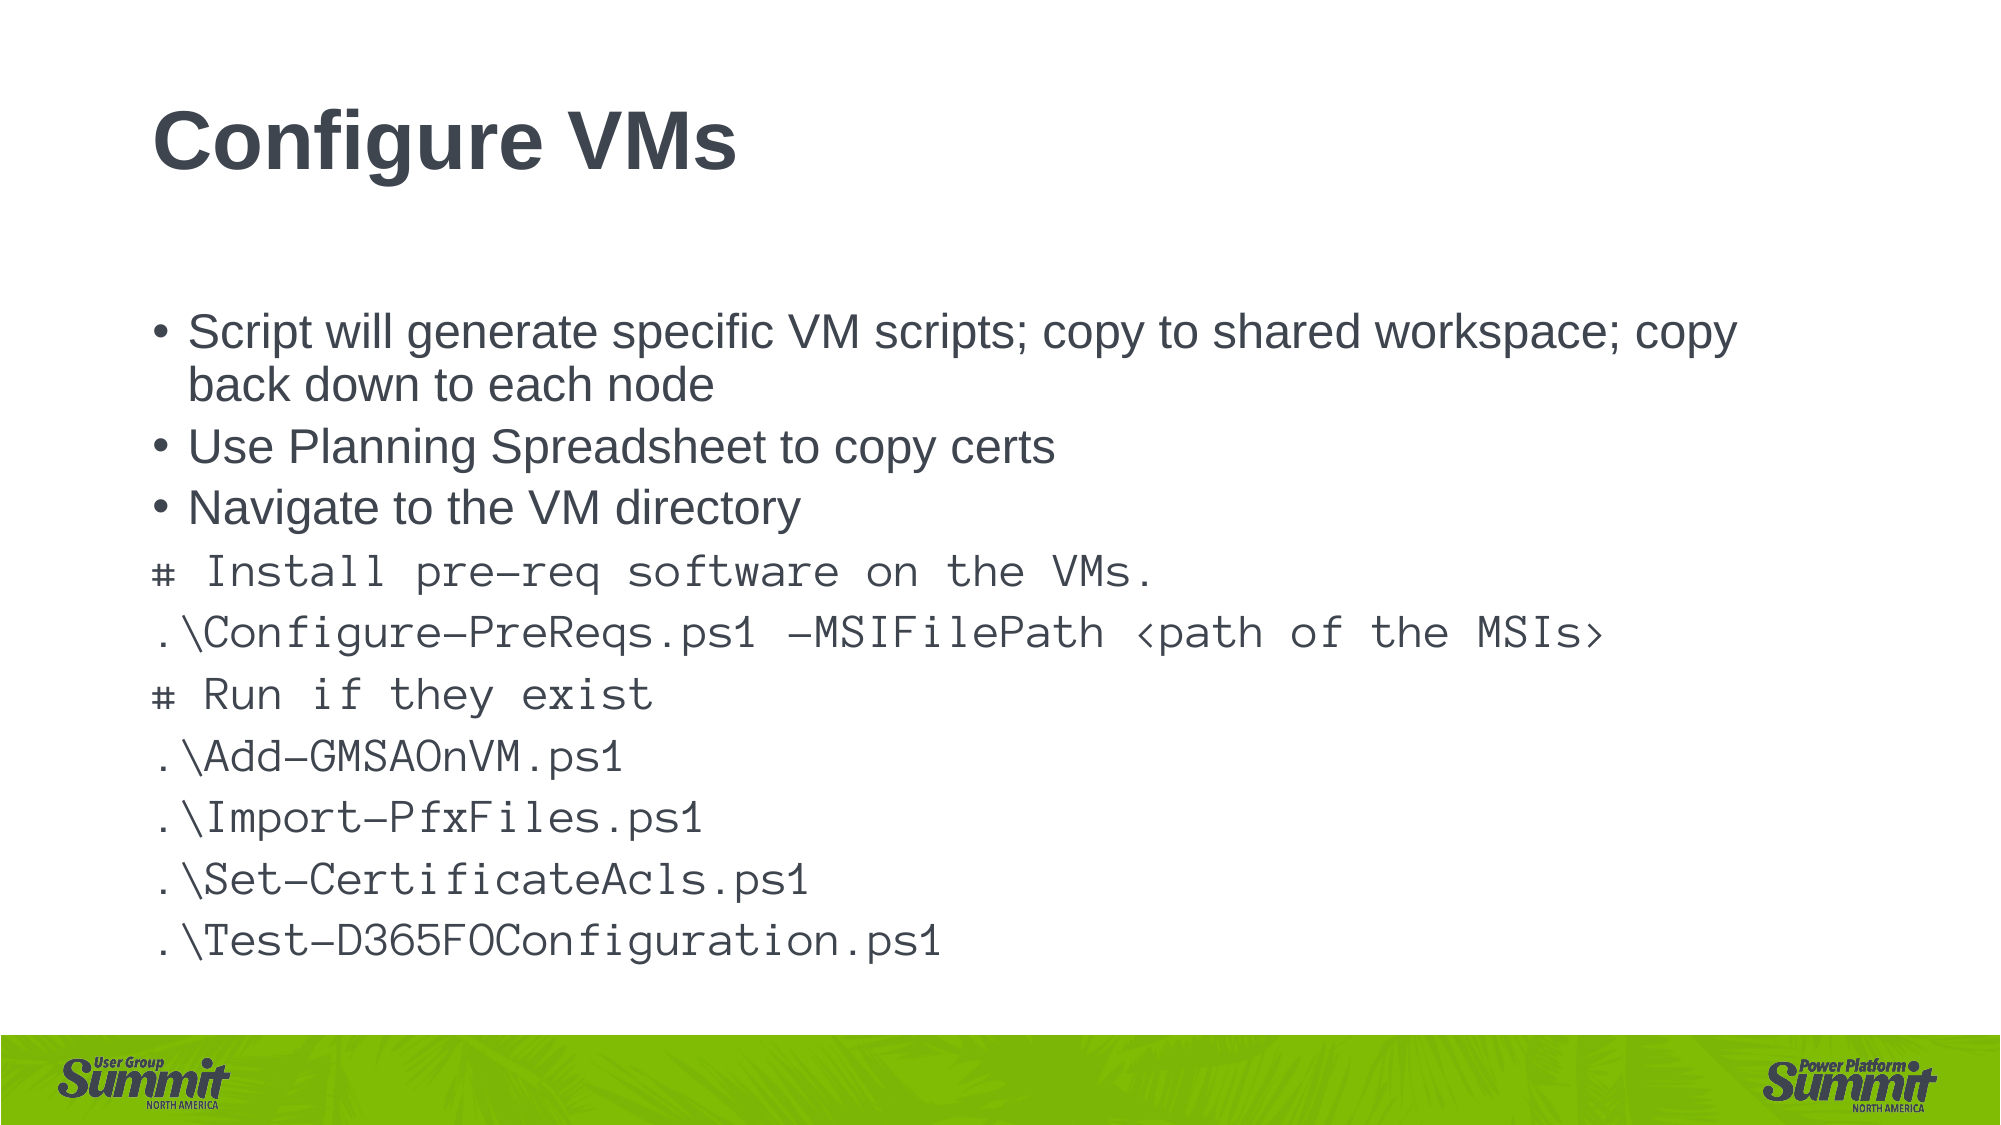

# Configure VMs
Script will generate specific VM scripts; copy to shared workspace; copy back down to each node
Use Planning Spreadsheet to copy certs
Navigate to the VM directory
# Install pre-req software on the VMs.
.\Configure-PreReqs.ps1 -MSIFilePath <path of the MSIs>
# Run if they exist
.\Add-GMSAOnVM.ps1
.\Import-PfxFiles.ps1
.\Set-CertificateAcls.ps1
.\Test-D365FOConfiguration.ps1